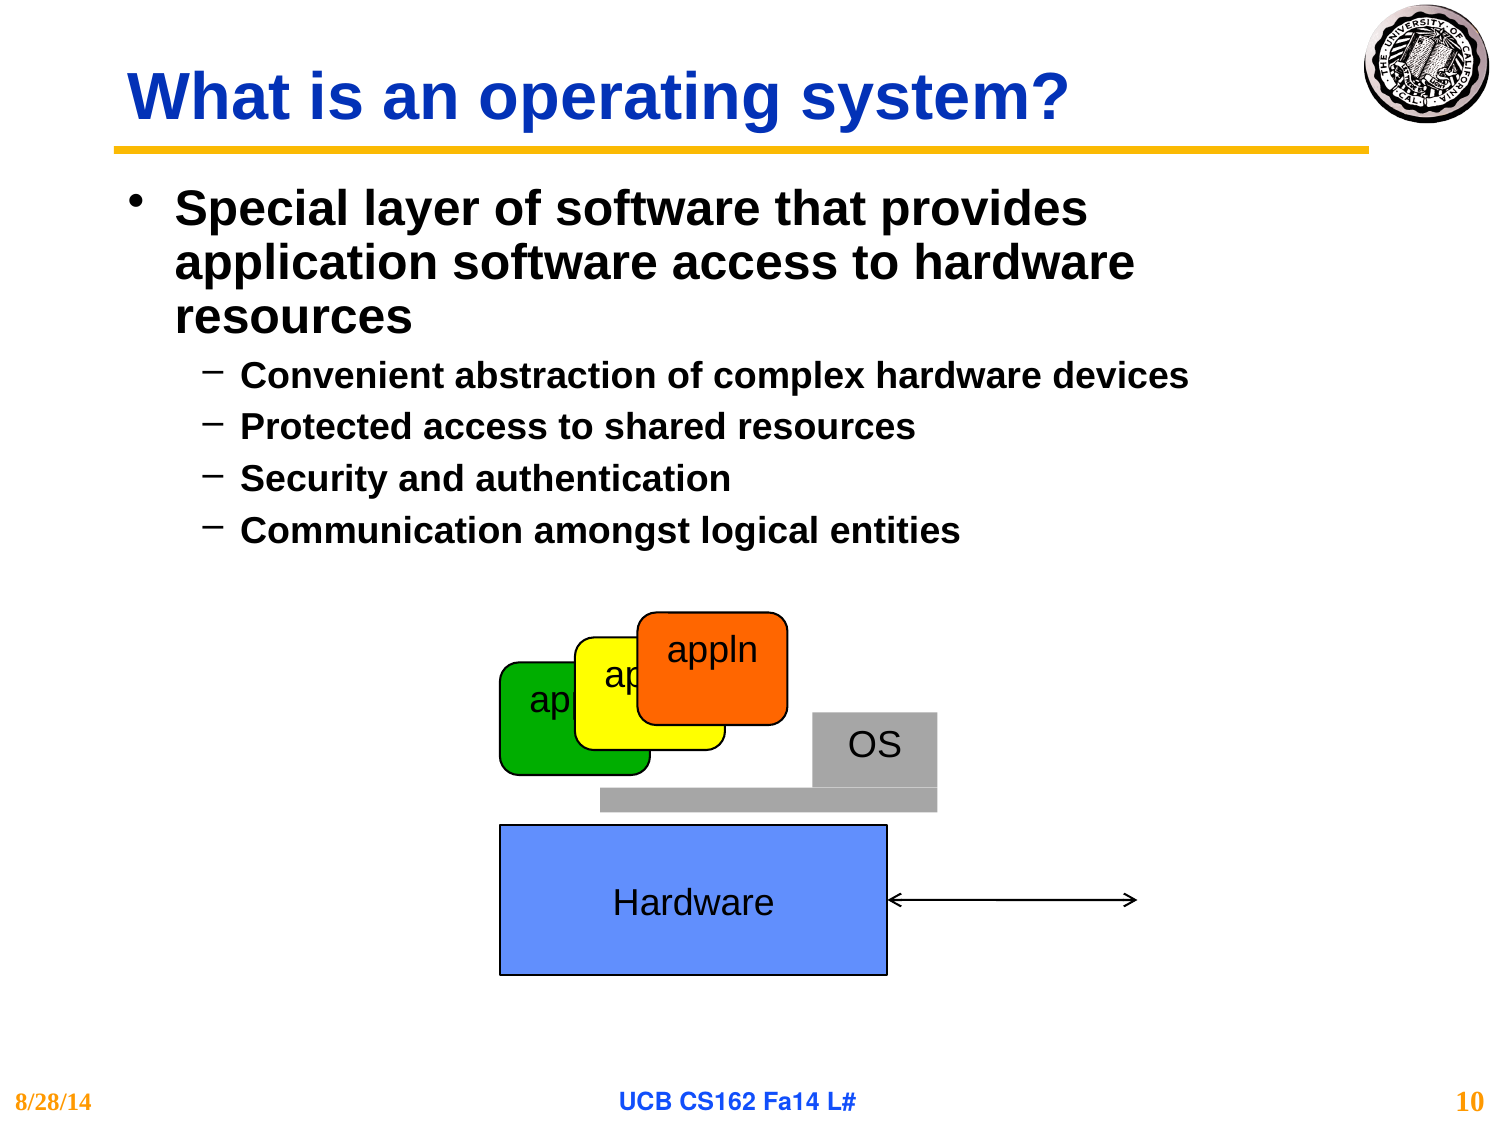

# What is an operating system?
Special layer of software that provides application software access to hardware resources
Convenient abstraction of complex hardware devices
Protected access to shared resources
Security and authentication
Communication amongst logical entities

appln
appln
appln
OS

Hardware
8/28/14
UCB CS162 Fa14 L#
10